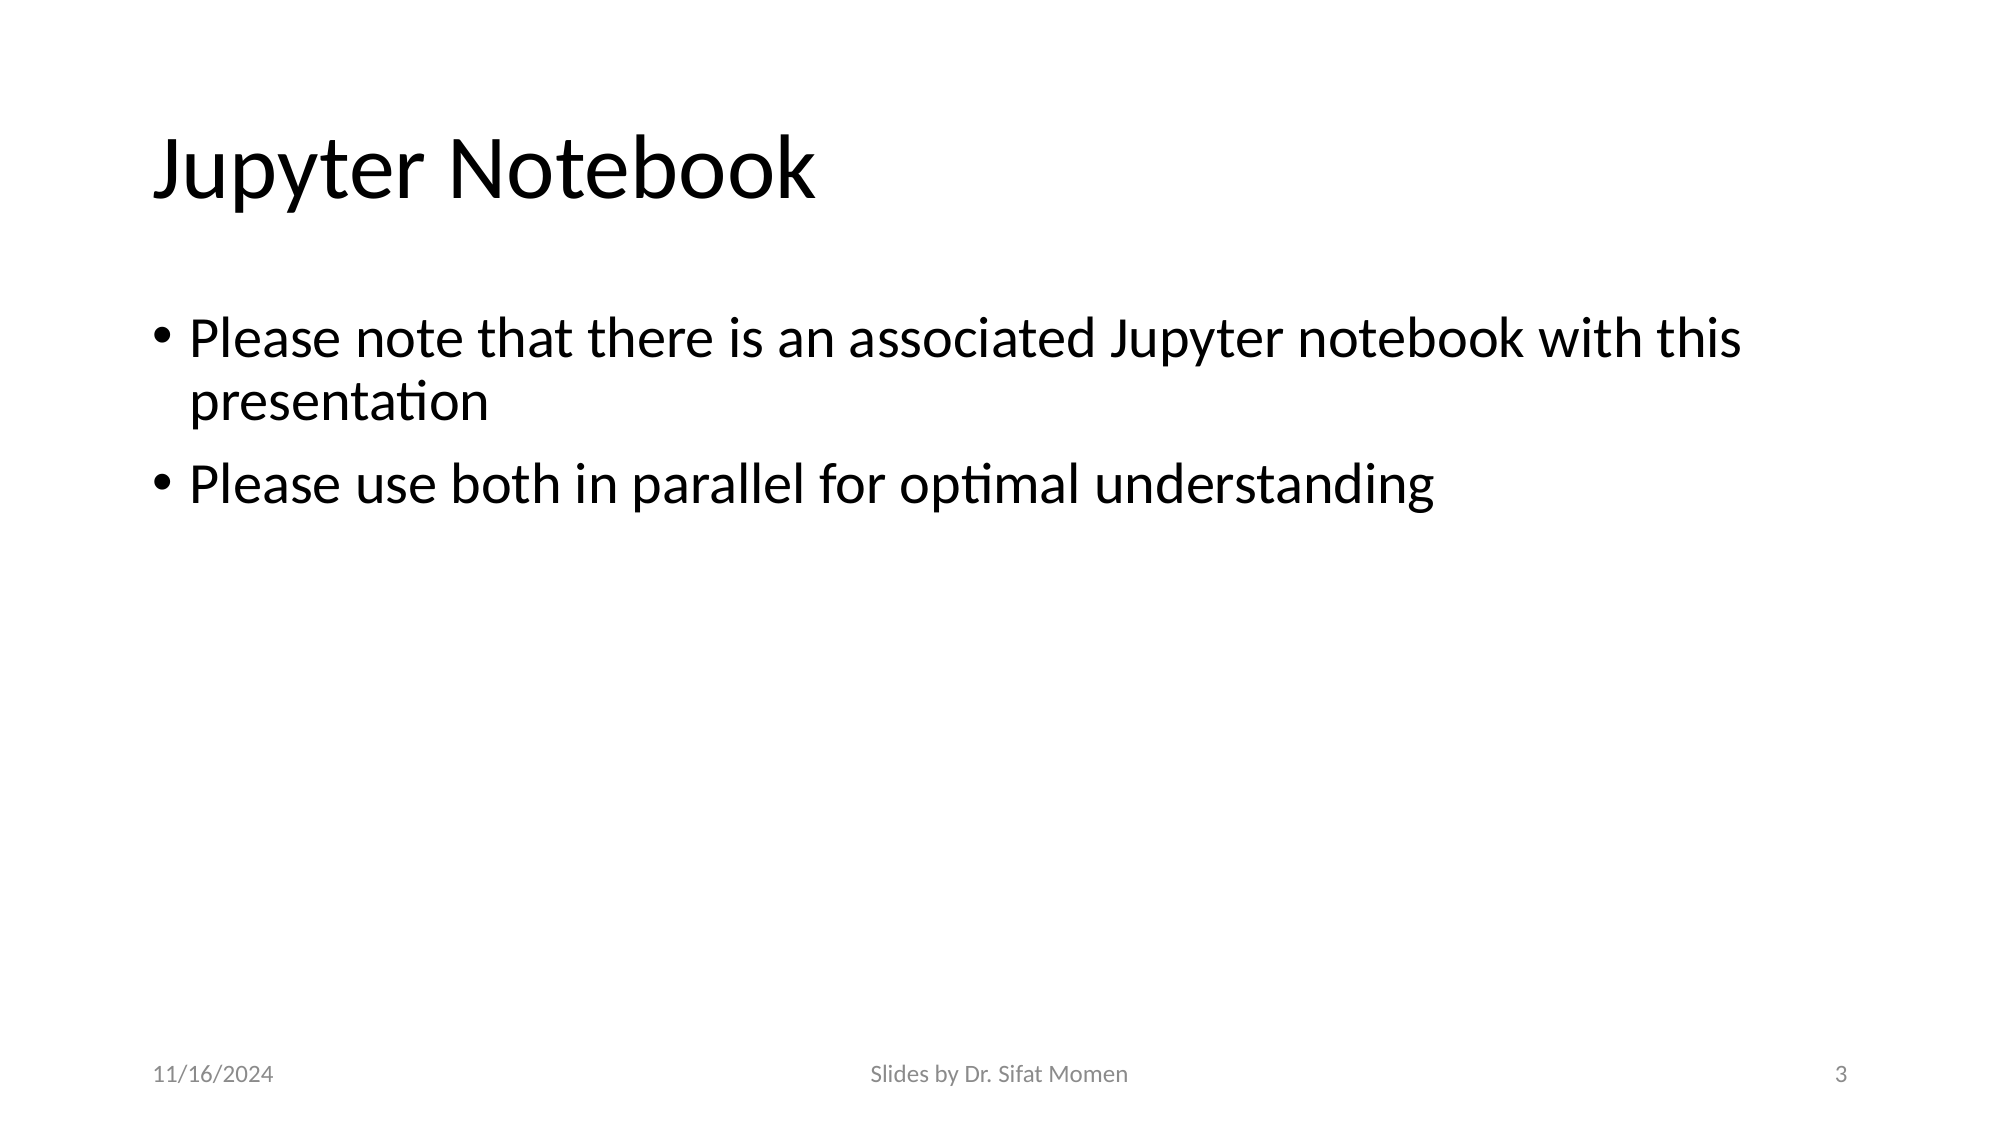

# Jupyter Notebook
Please note that there is an associated Jupyter notebook with this presentation
Please use both in parallel for optimal understanding
11/16/2024
Slides by Dr. Sifat Momen
3